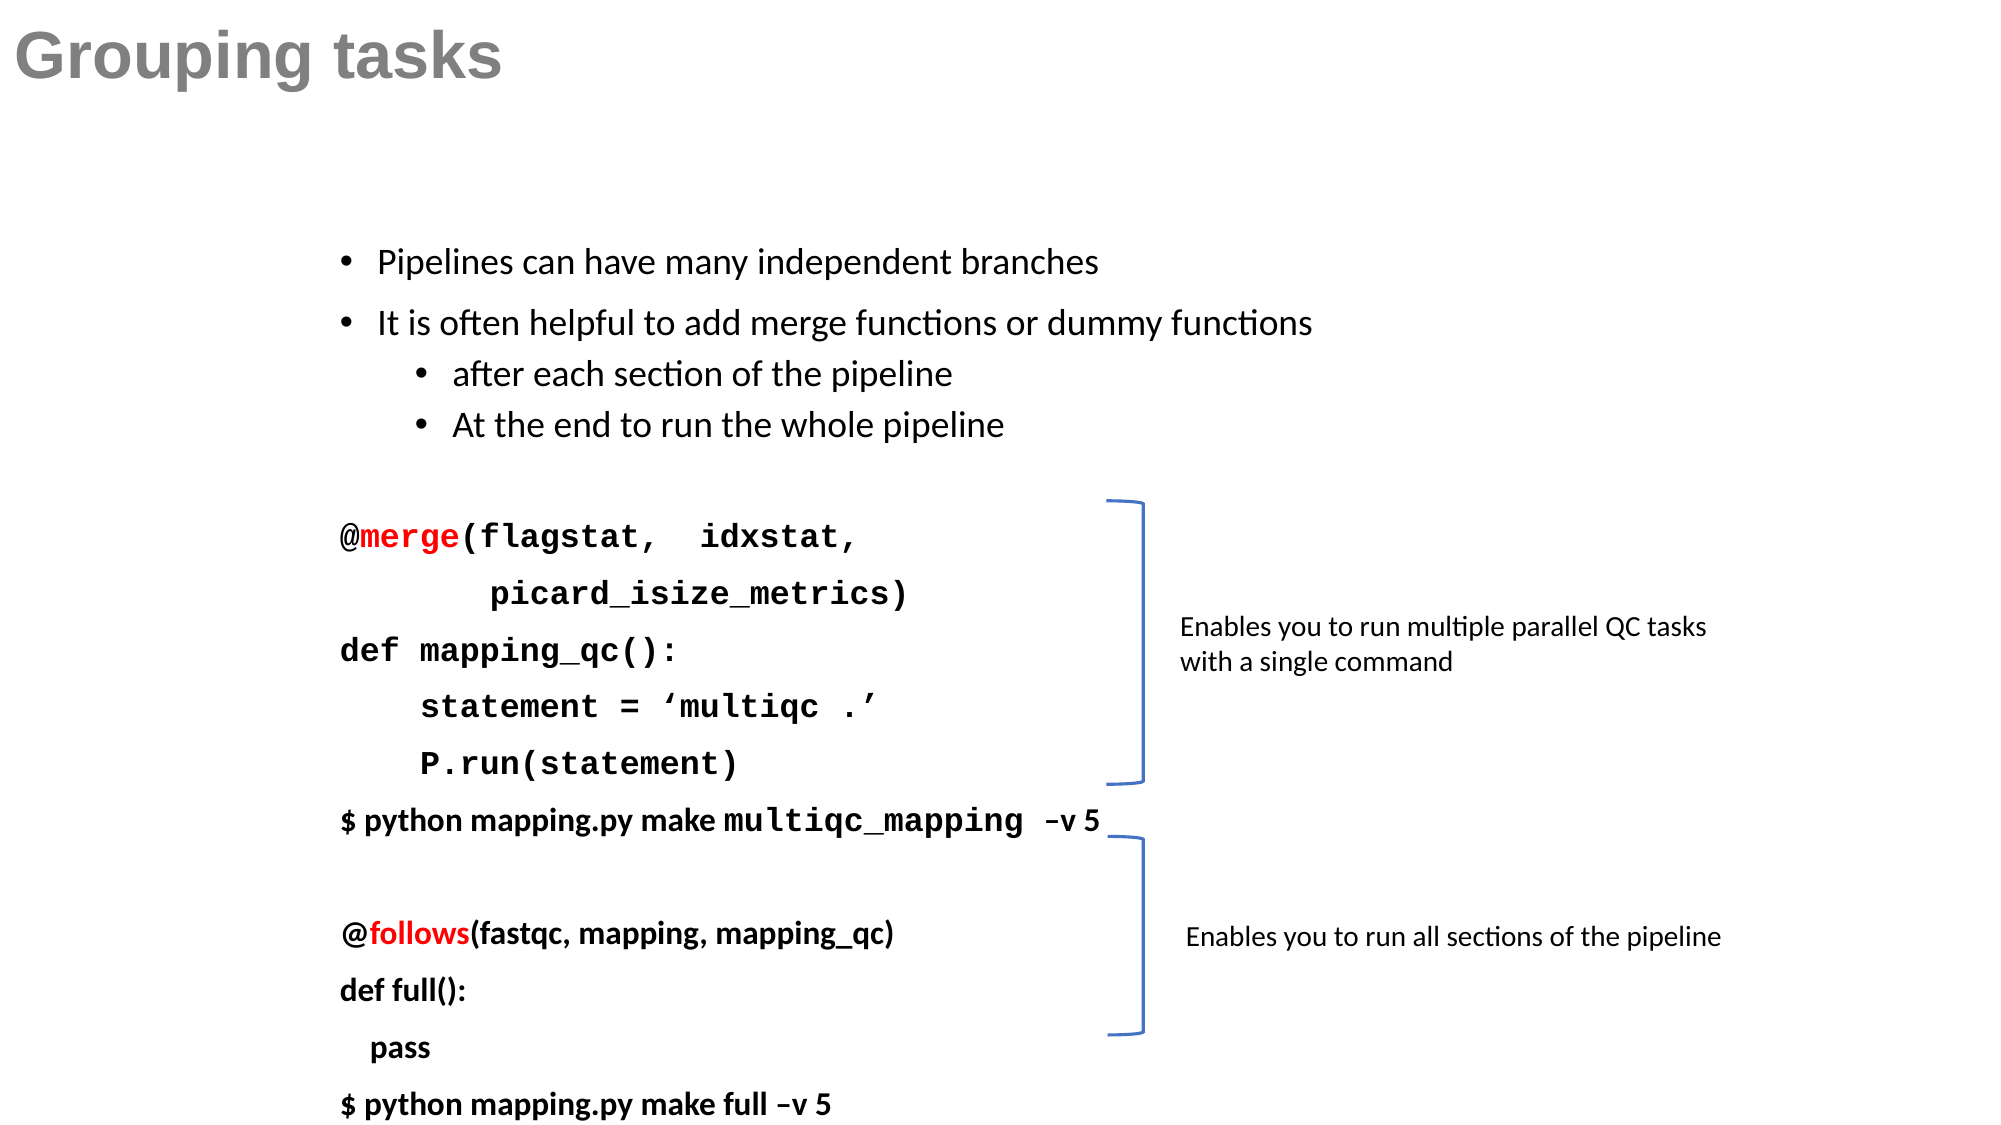

Grouping tasks
Pipelines can have many independent branches
It is often helpful to add merge functions or dummy functions
after each section of the pipeline
At the end to run the whole pipeline

@merge(flagstat,  idxstat,
	picard_isize_metrics)
def mapping_qc():
    statement = ‘multiqc .’
    P.run(statement)
$ python mapping.py make multiqc_mapping –v 5

@follows(fastqc, mapping, mapping_qc)
def full():
    pass
$ python mapping.py make full –v 5

Enables you to run multiple parallel QC tasks with a single command

Enables you to run all sections of the pipeline